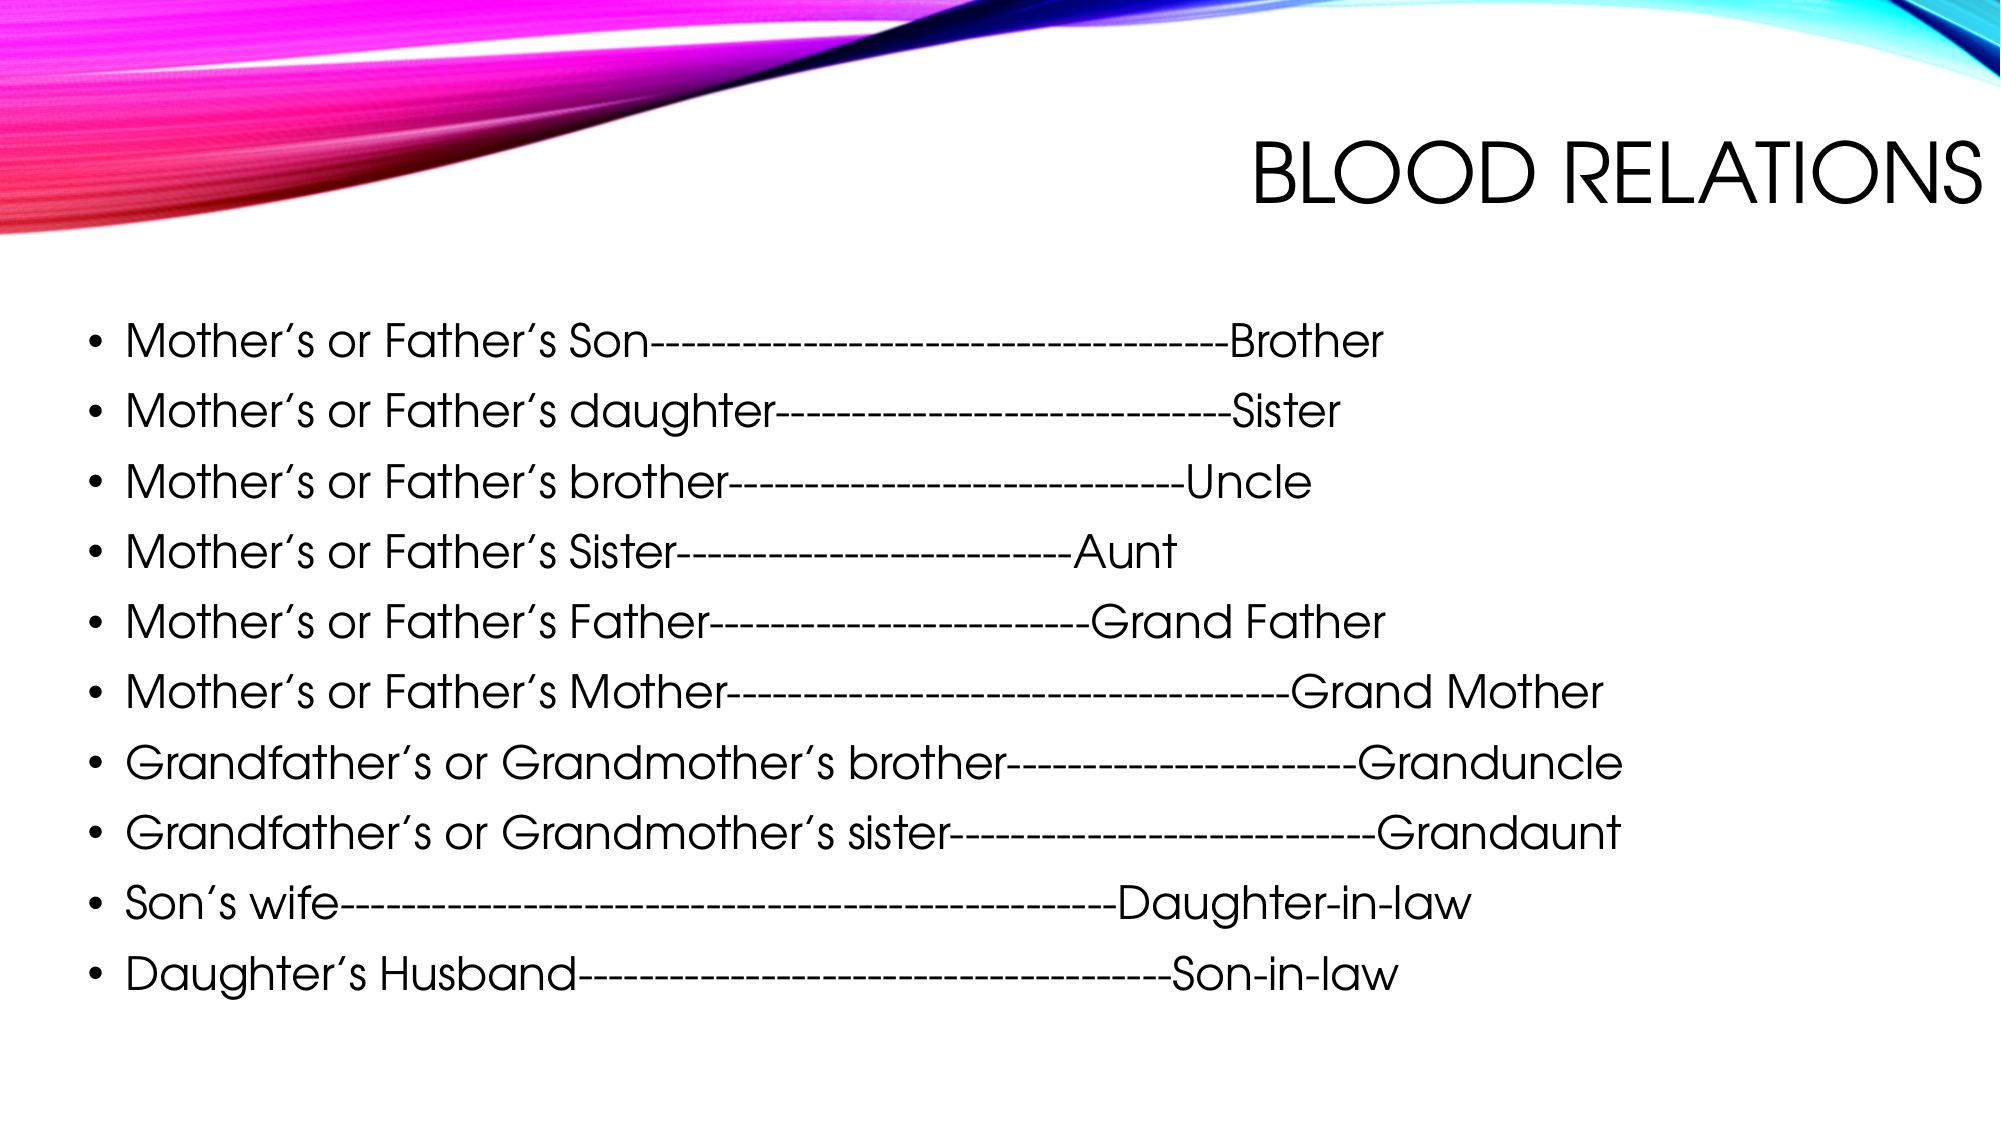

# Blood Relations
Mother’s or Father’s Son--------------------------------------Brother
Mother’s or Father’s daughter------------------------------Sister
Mother’s or Father’s brother------------------------------Uncle
Mother’s or Father’s Sister--------------------------Aunt
Mother’s or Father’s Father-------------------------Grand Father
Mother’s or Father’s Mother-------------------------------------Grand Mother
Grandfather’s or Grandmother’s brother-----------------------Granduncle
Grandfather’s or Grandmother’s sister----------------------------Grandaunt
Son’s wife---------------------------------------------------Daughter-in-law
Daughter’s Husband---------------------------------------Son-in-law